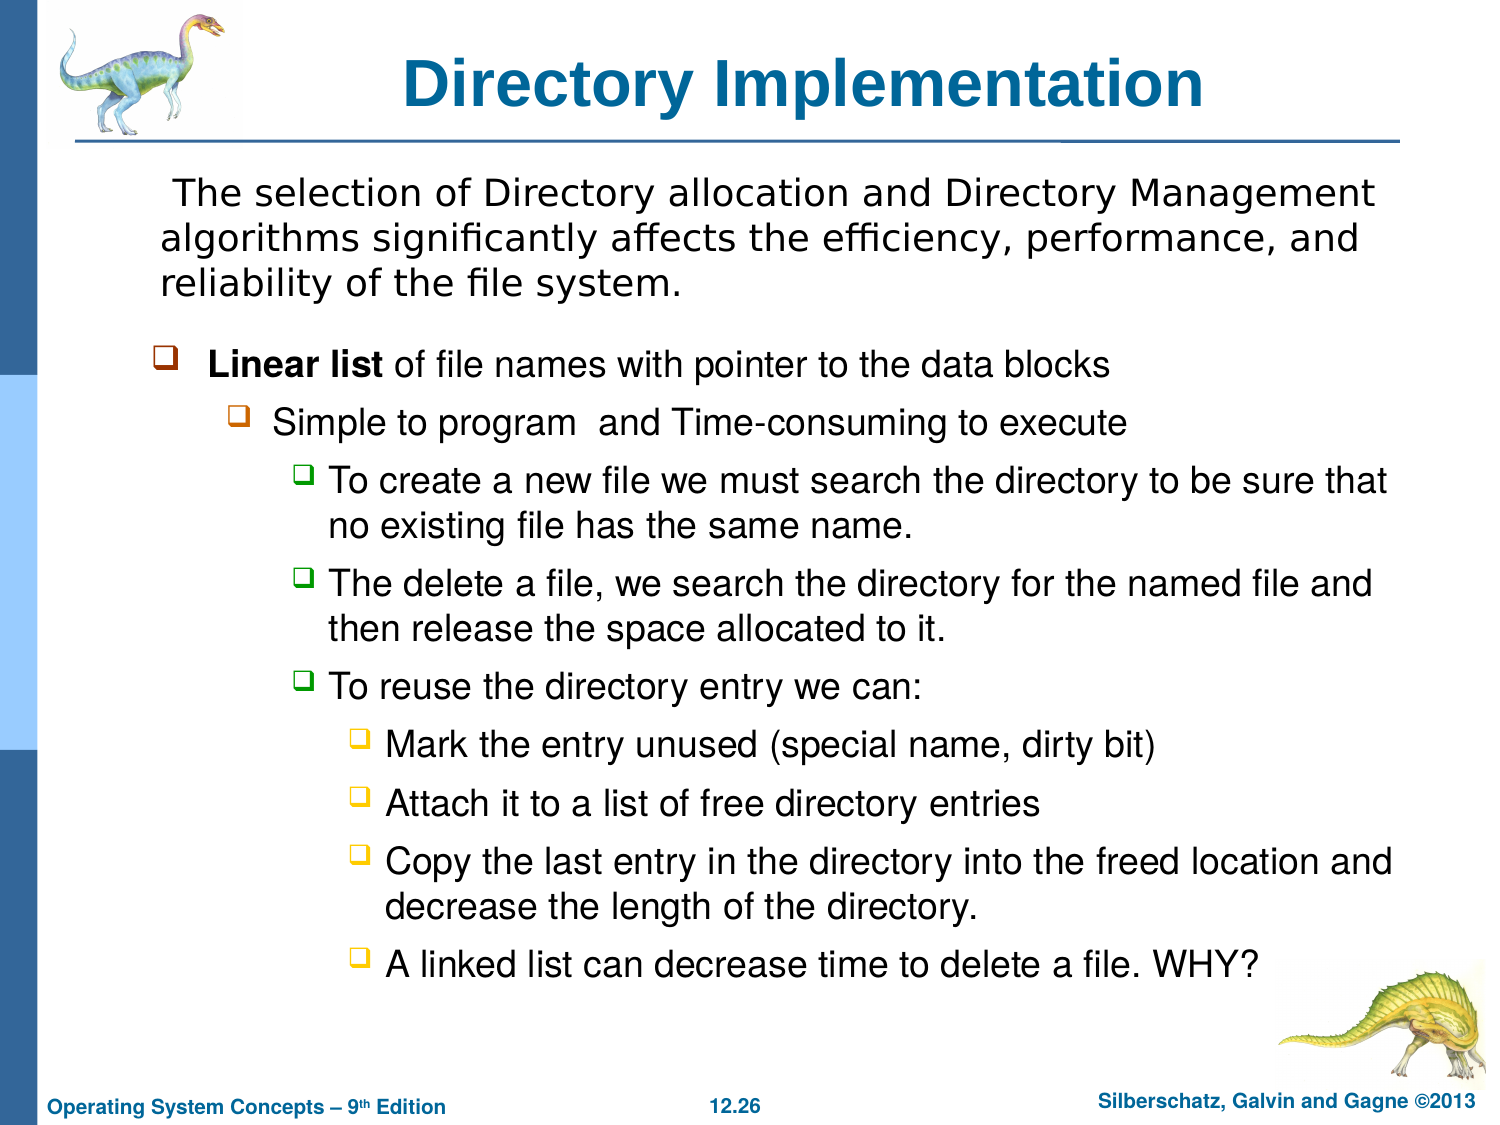

# Directory Implementation
 The selection of Directory allocation and Directory Management algorithms significantly affects the efficiency, performance, and reliability of the file system.
Linear list of file names with pointer to the data blocks
Simple to program  and Time-consuming to execute
To create a new file we must search the directory to be sure that no existing file has the same name.
The delete a file, we search the directory for the named file and then release the space allocated to it.
To reuse the directory entry we can:
Mark the entry unused (special name, dirty bit)
Attach it to a list of free directory entries
Copy the last entry in the directory into the freed location and decrease the length of the directory.
A linked list can decrease time to delete a file. WHY?